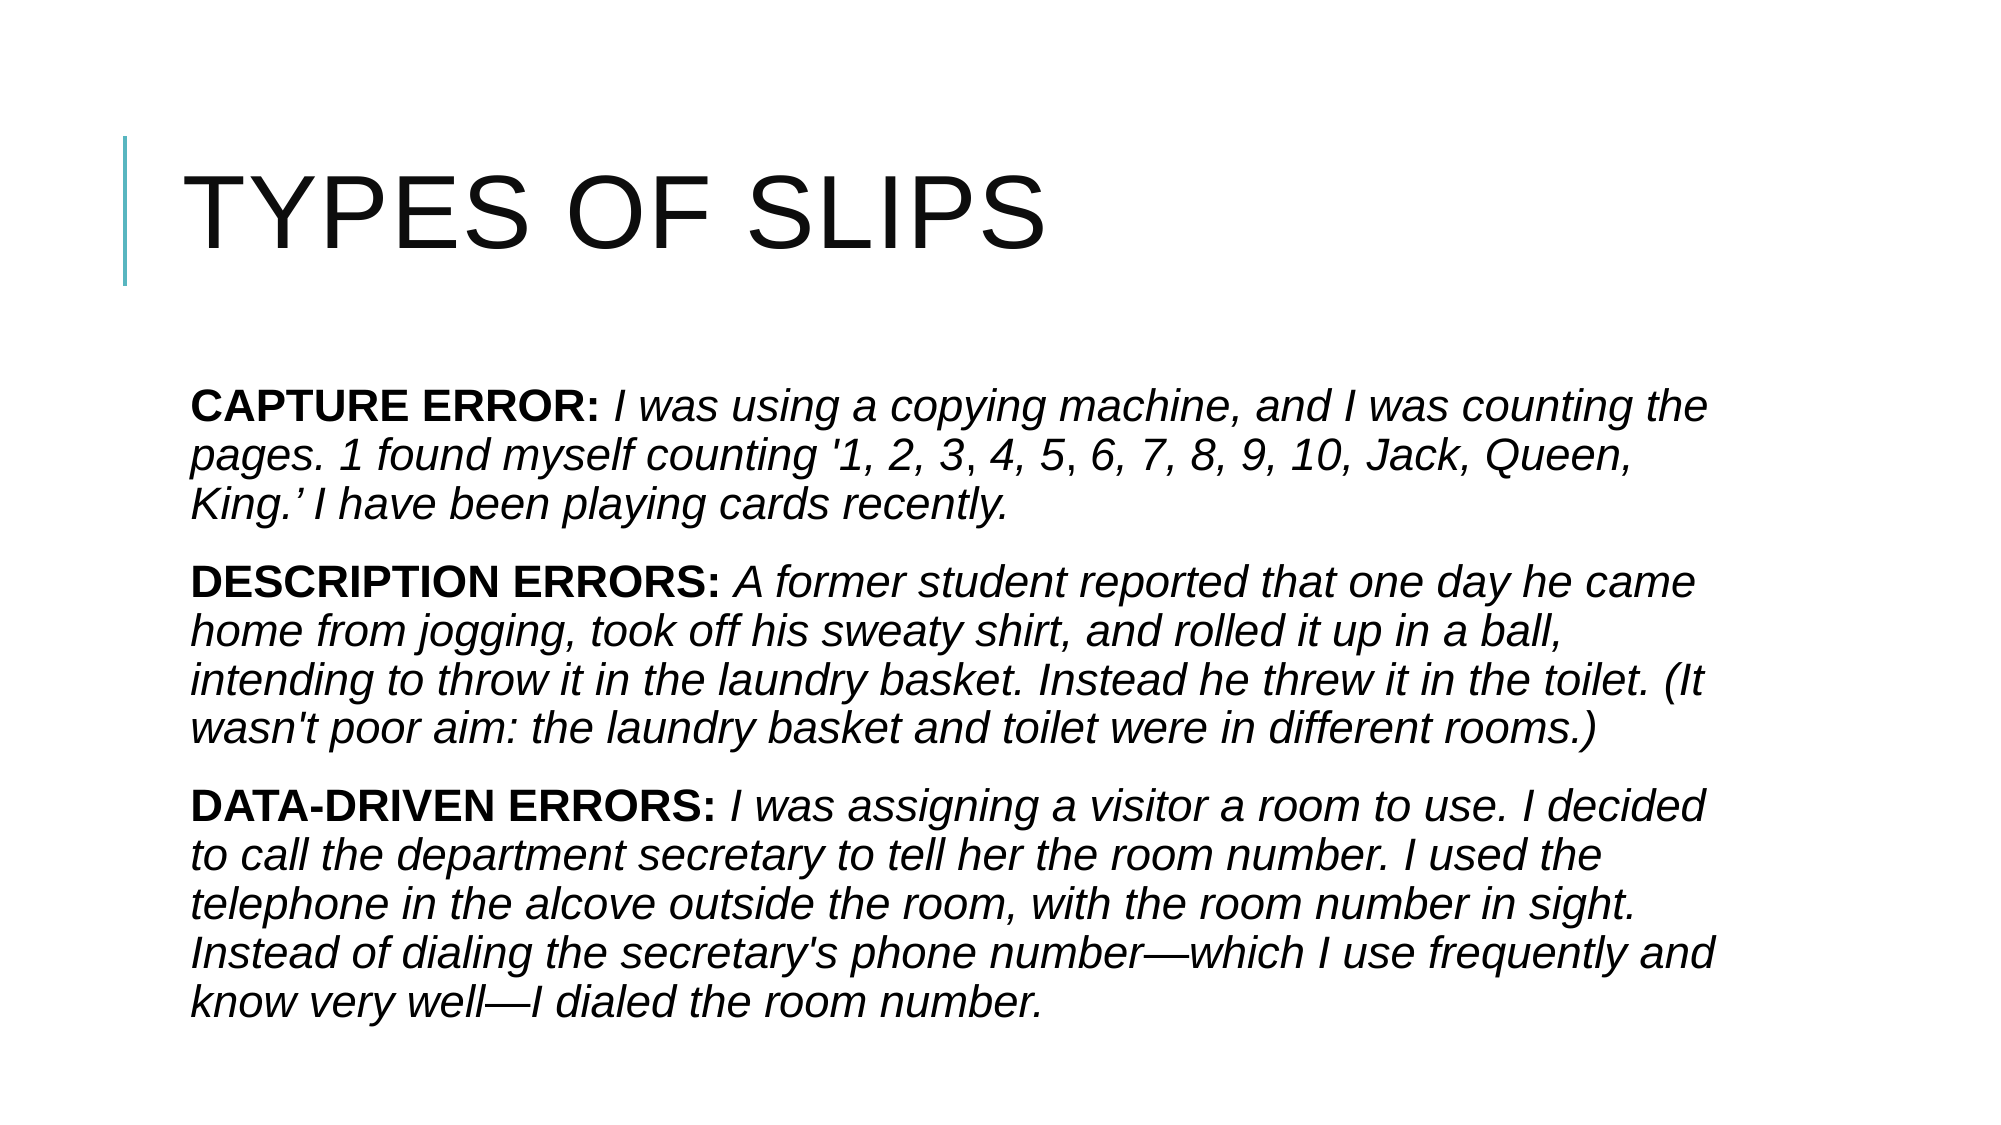

# Types of Slips
CAPTURE ERROR: I was using a copying machine, and I was counting the pages. 1 found myself counting '1, 2, 3, 4, 5, 6, 7, 8, 9, 10, Jack, Queen, King.’ I have been playing cards recently.
DESCRIPTION ERRORS: A former student reported that one day he came home from jogging, took off his sweaty shirt, and rolled it up in a ball, intending to throw it in the laundry basket. Instead he threw it in the toilet. (It wasn't poor aim: the laundry basket and toilet were in different rooms.)
DATA-DRIVEN ERRORS: I was assigning a visitor a room to use. I decided to call the department secretary to tell her the room number. I used the telephone in the alcove outside the room, with the room number in sight. Instead of dialing the secretary's phone number—which I use frequently and know very well—I dialed the room number.